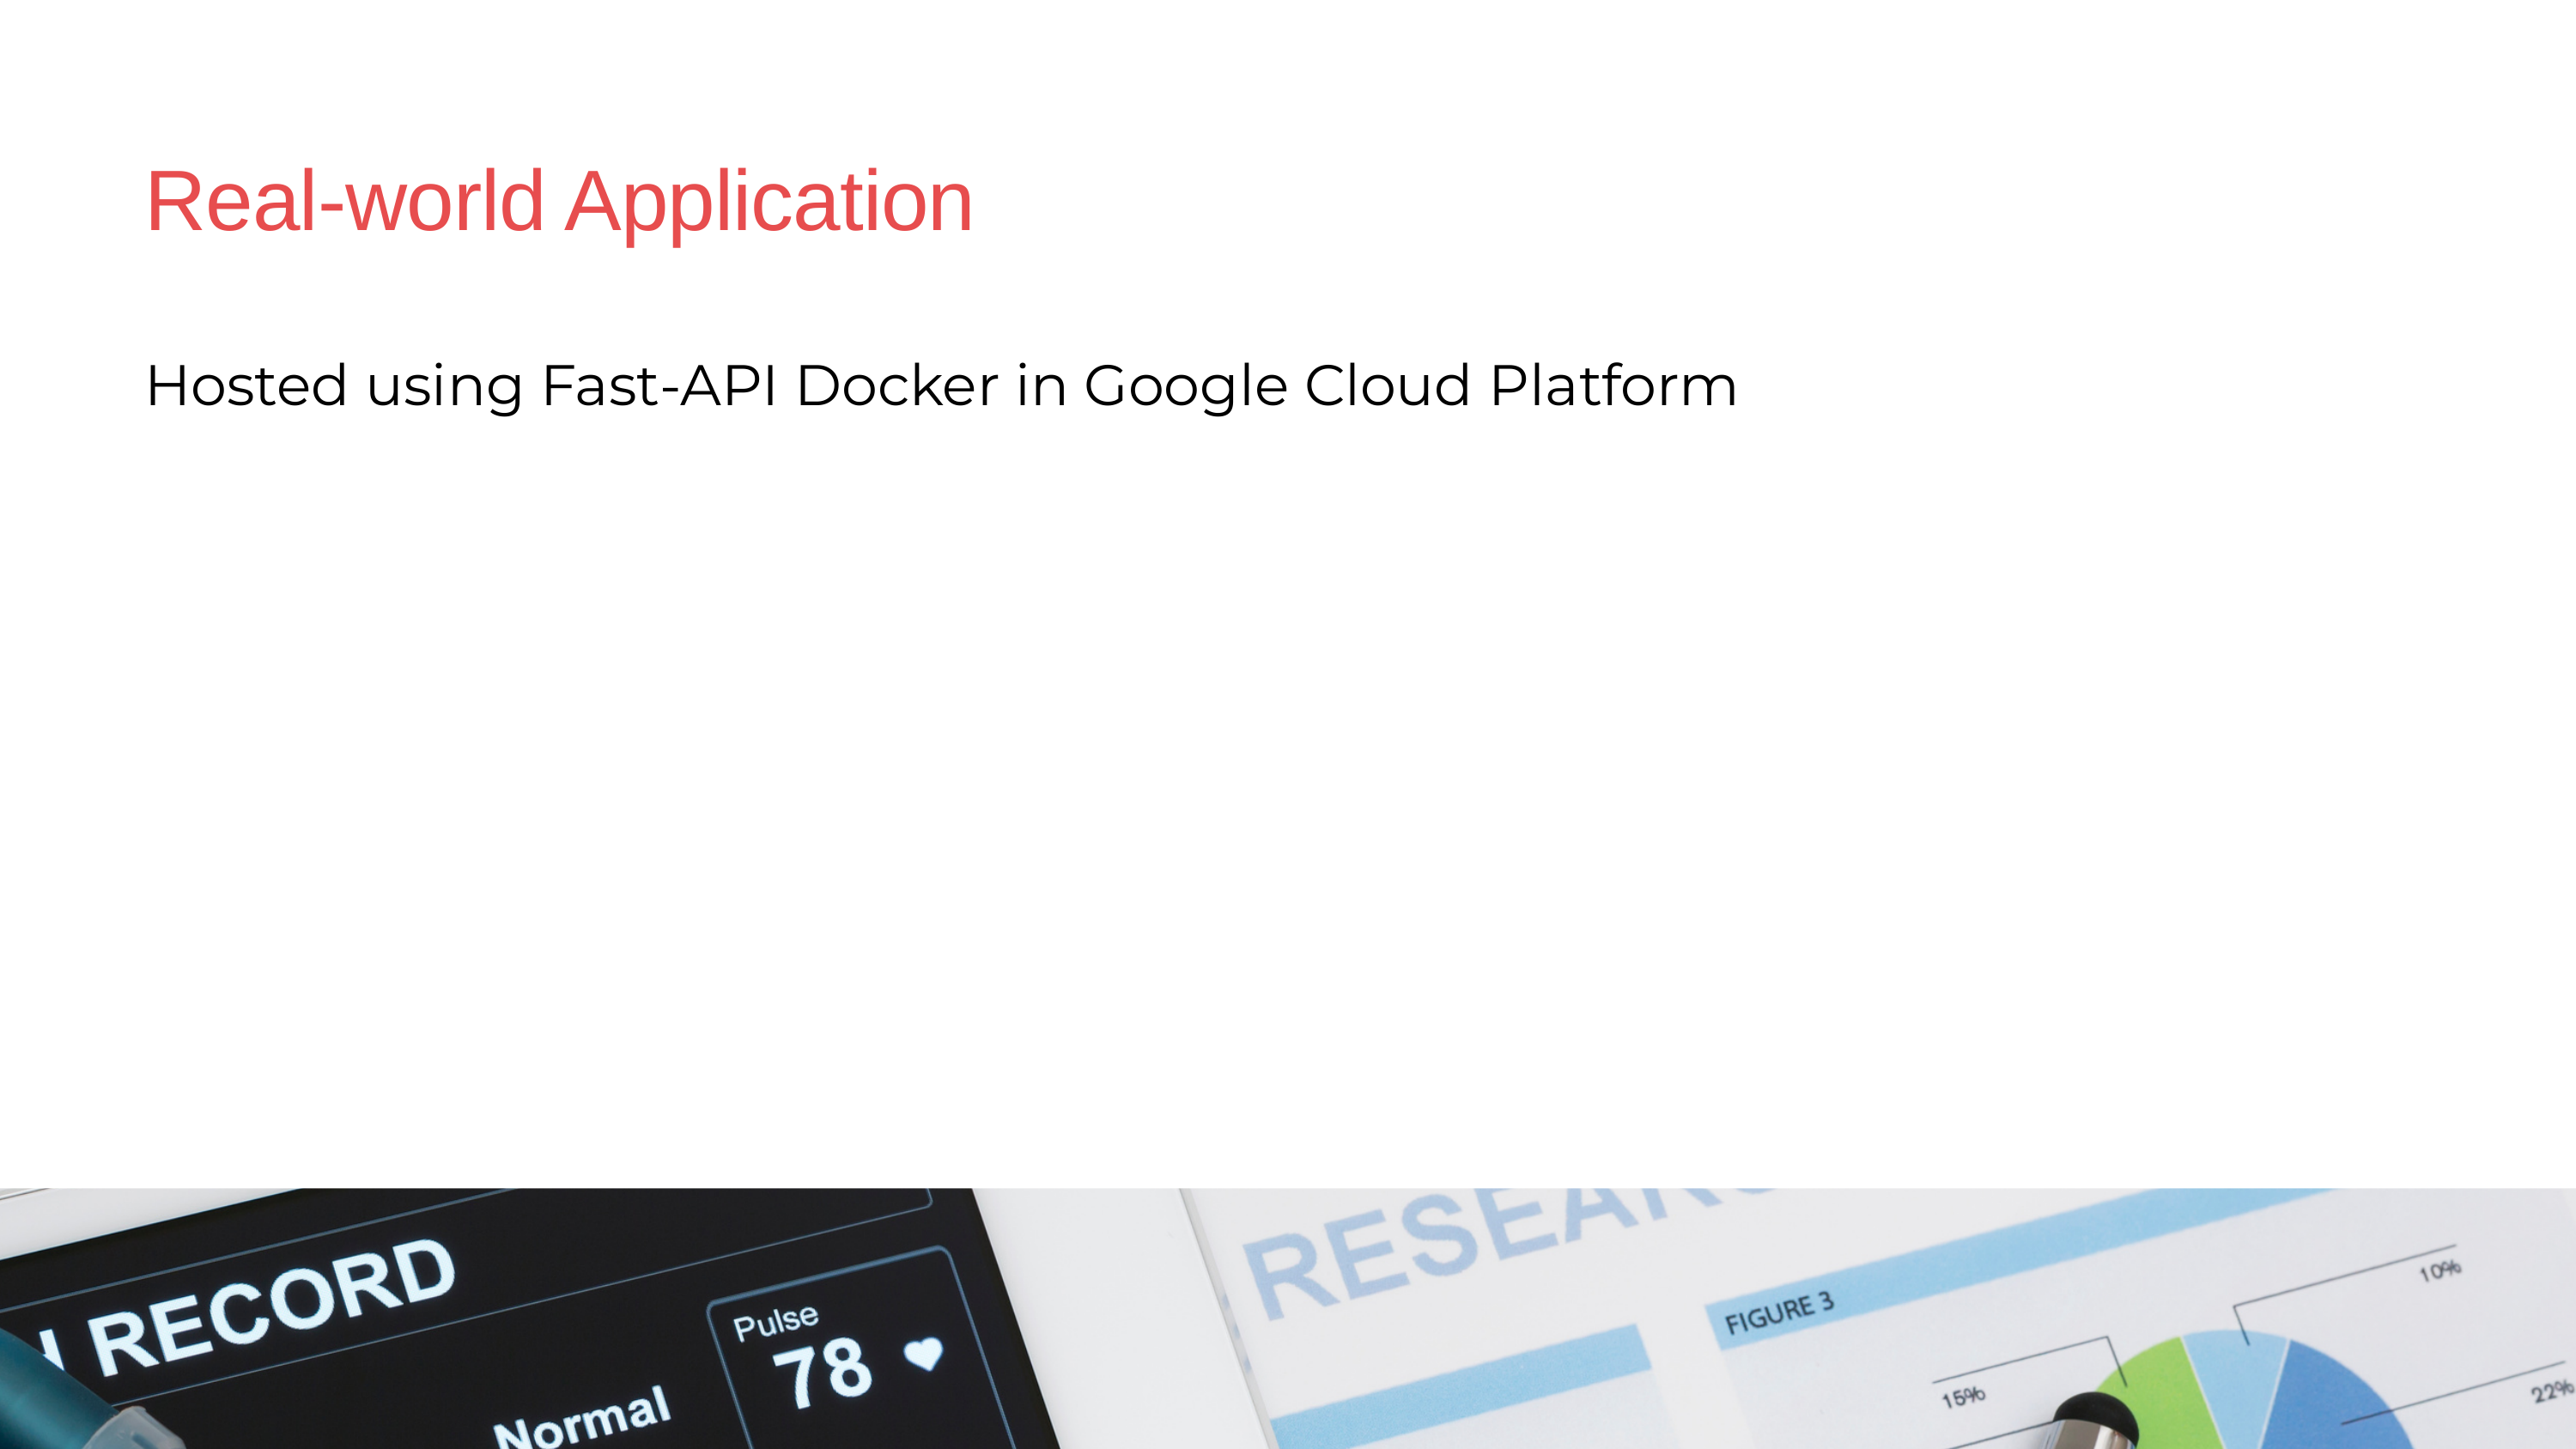

Real-world Application
Hosted using Fast-API Docker in Google Cloud Platform